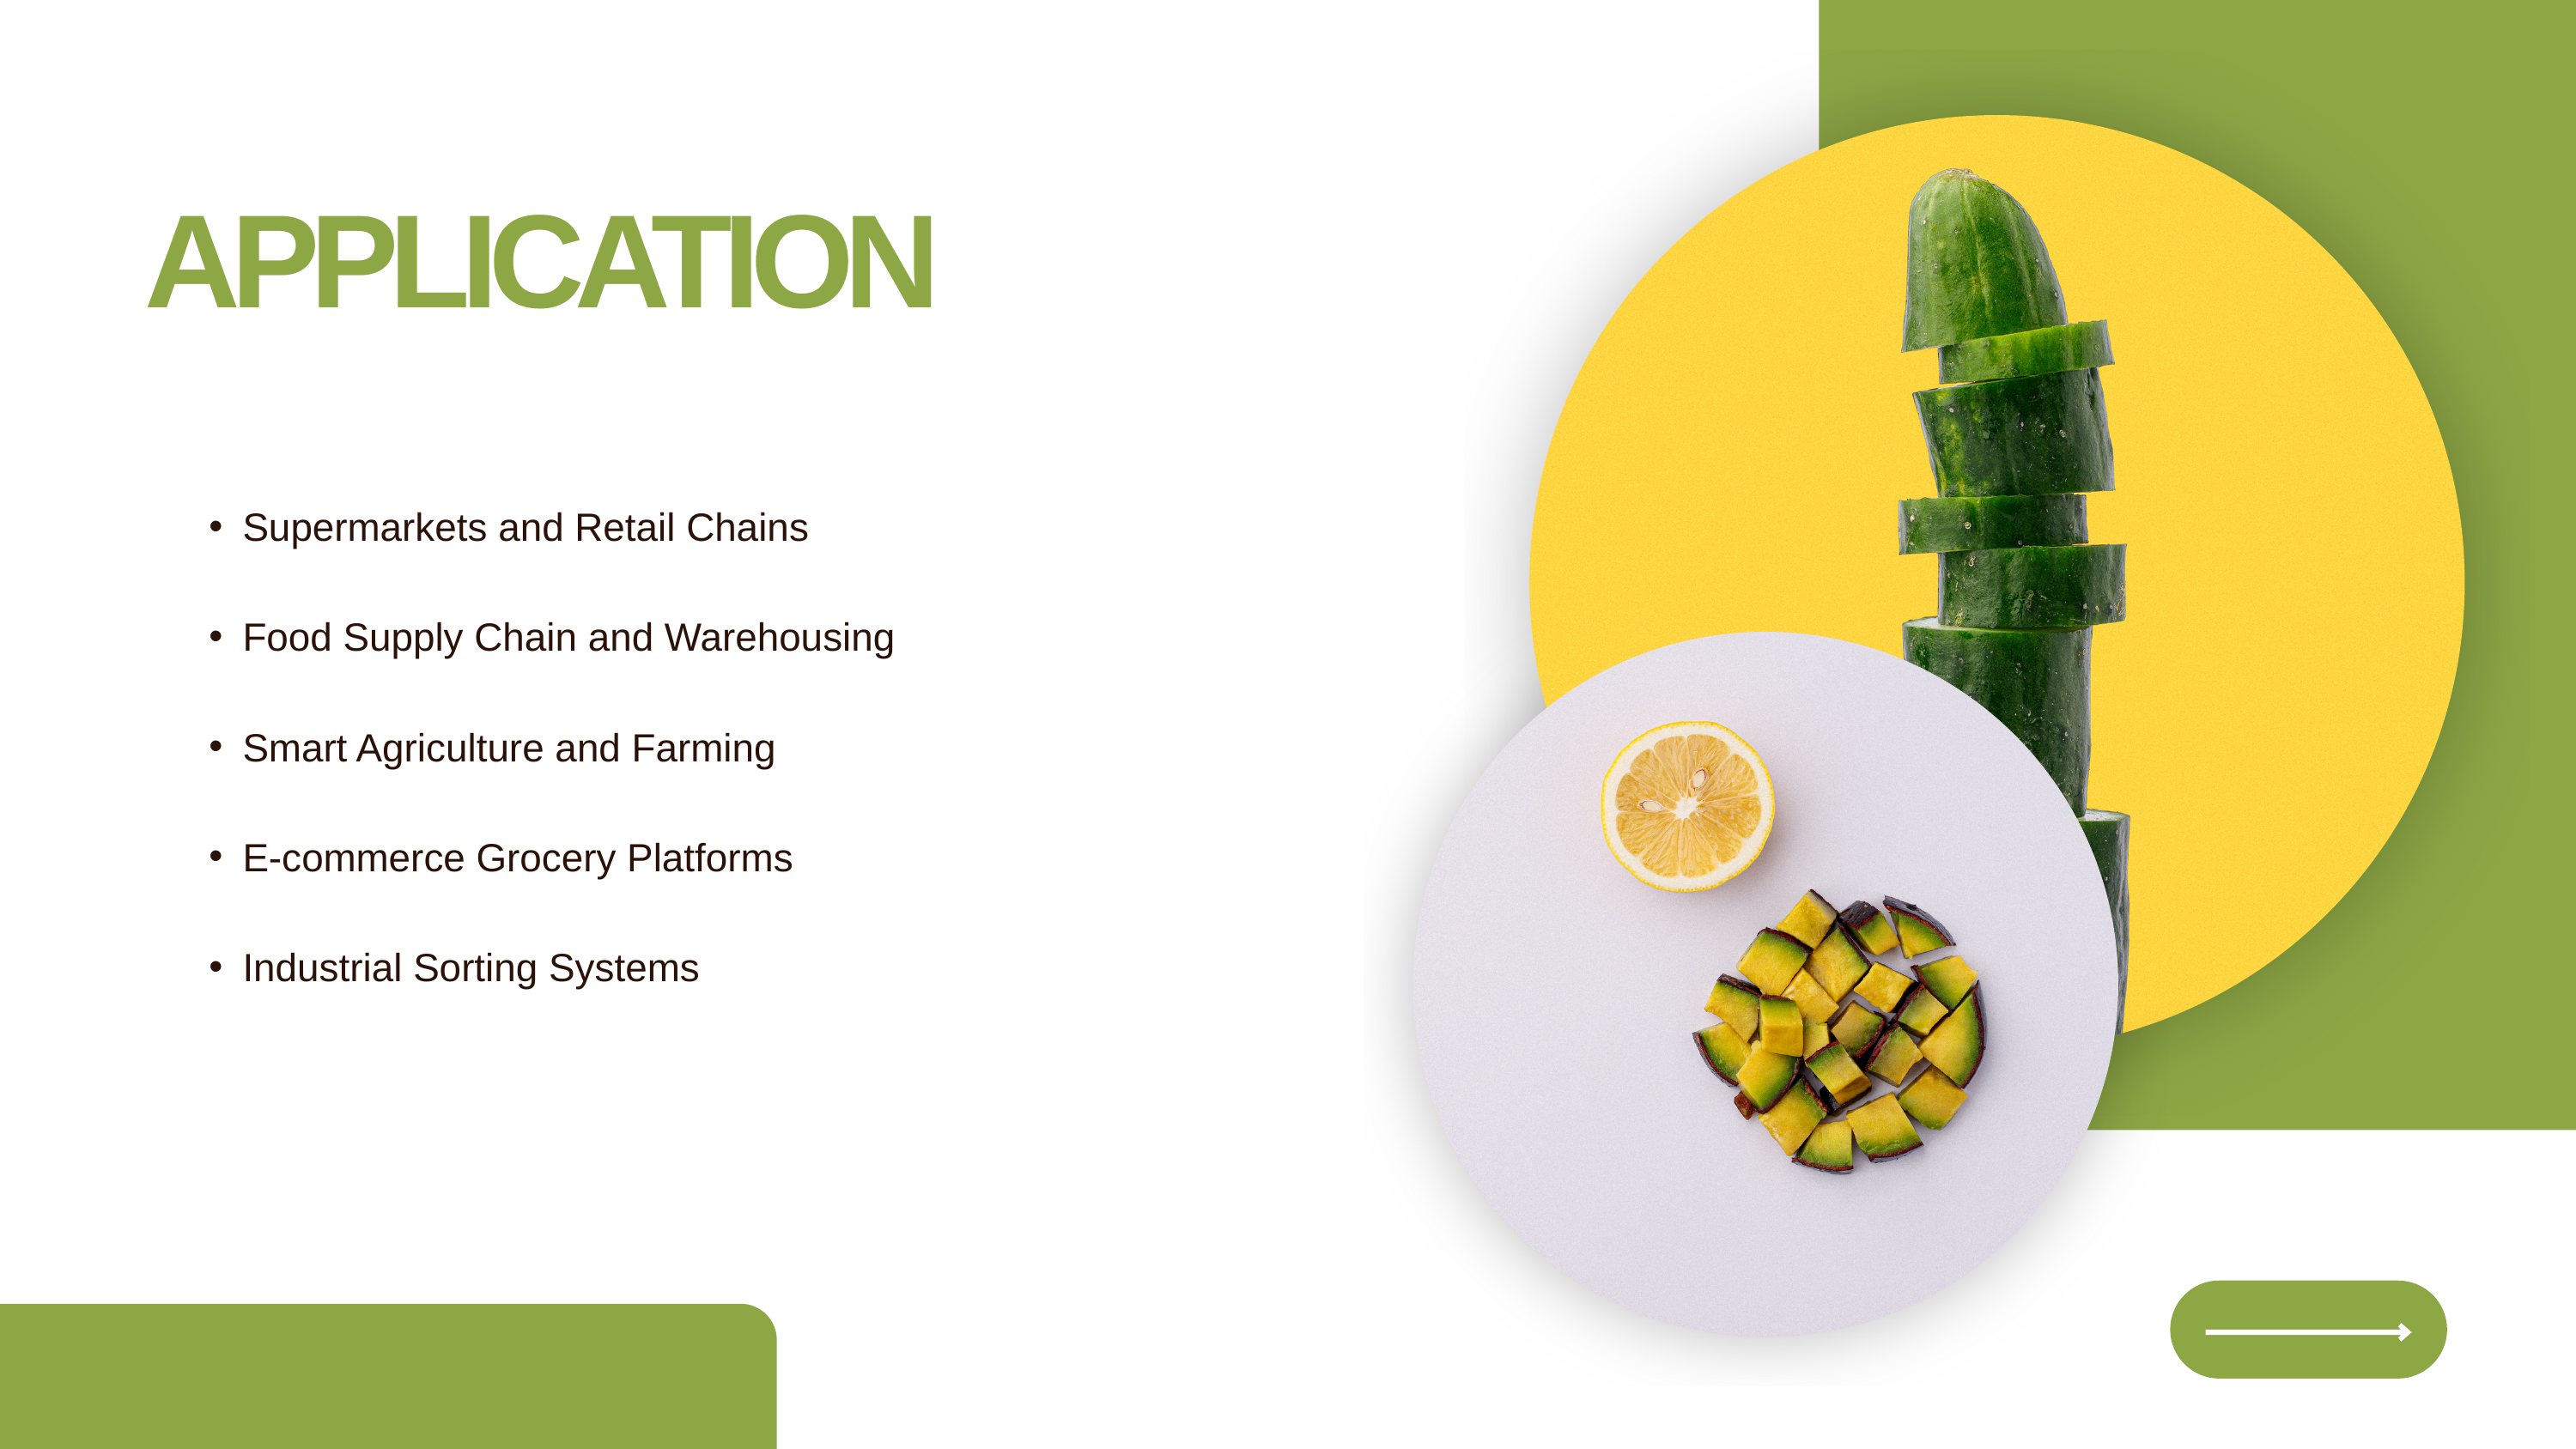

APPLICATION
Supermarkets and Retail Chains

Food Supply Chain and Warehousing

Smart Agriculture and Farming

E-commerce Grocery Platforms

Industrial Sorting Systems